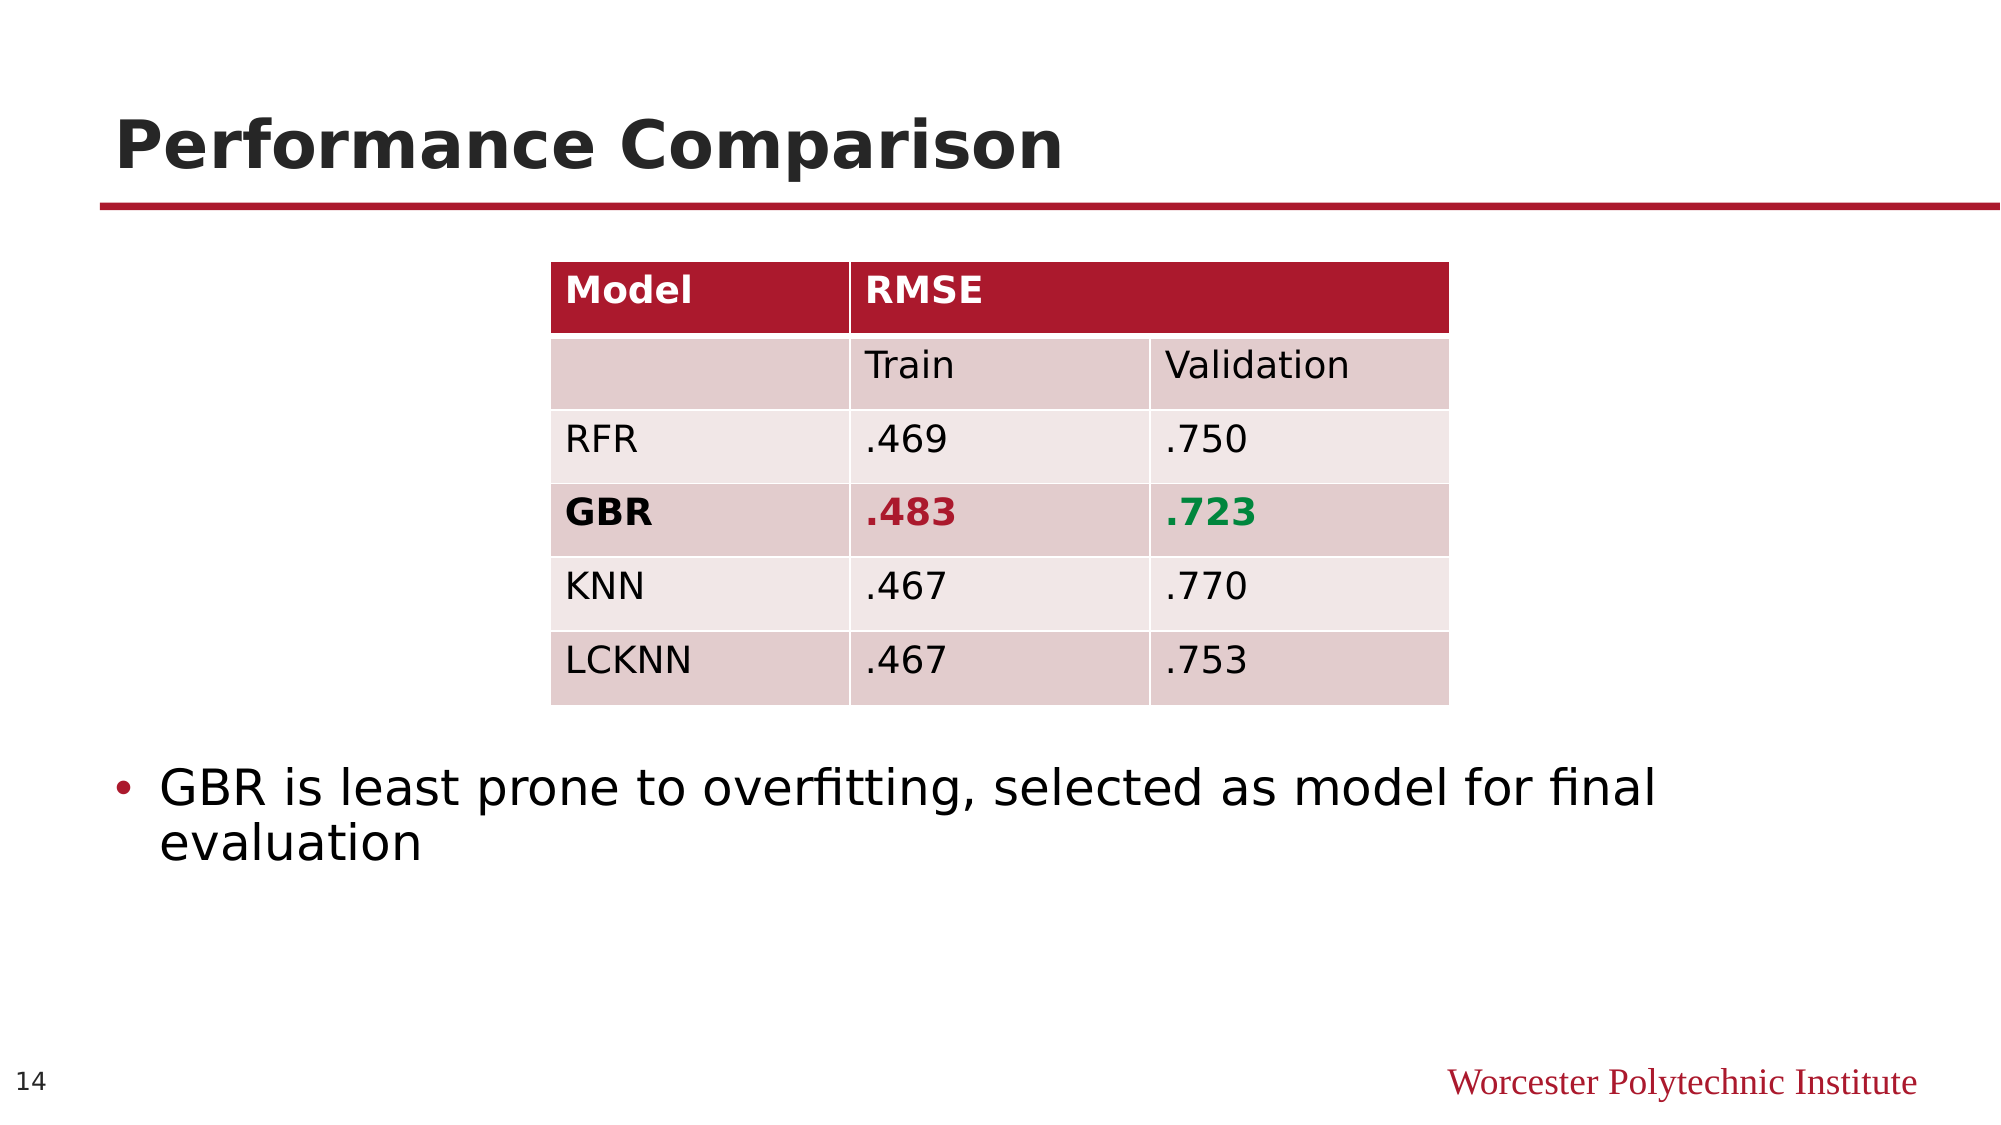

# Performance Comparison
| Model | RMSE |  |
| --- | --- | --- |
|  | Train | Validation |
| RFR | .469 | .750 |
| GBR | .483 | .723 |
| KNN | .467 | .770 |
| LCKNN | .467 | .753 |
GBR is least prone to overfitting, selected as model for final evaluation

14